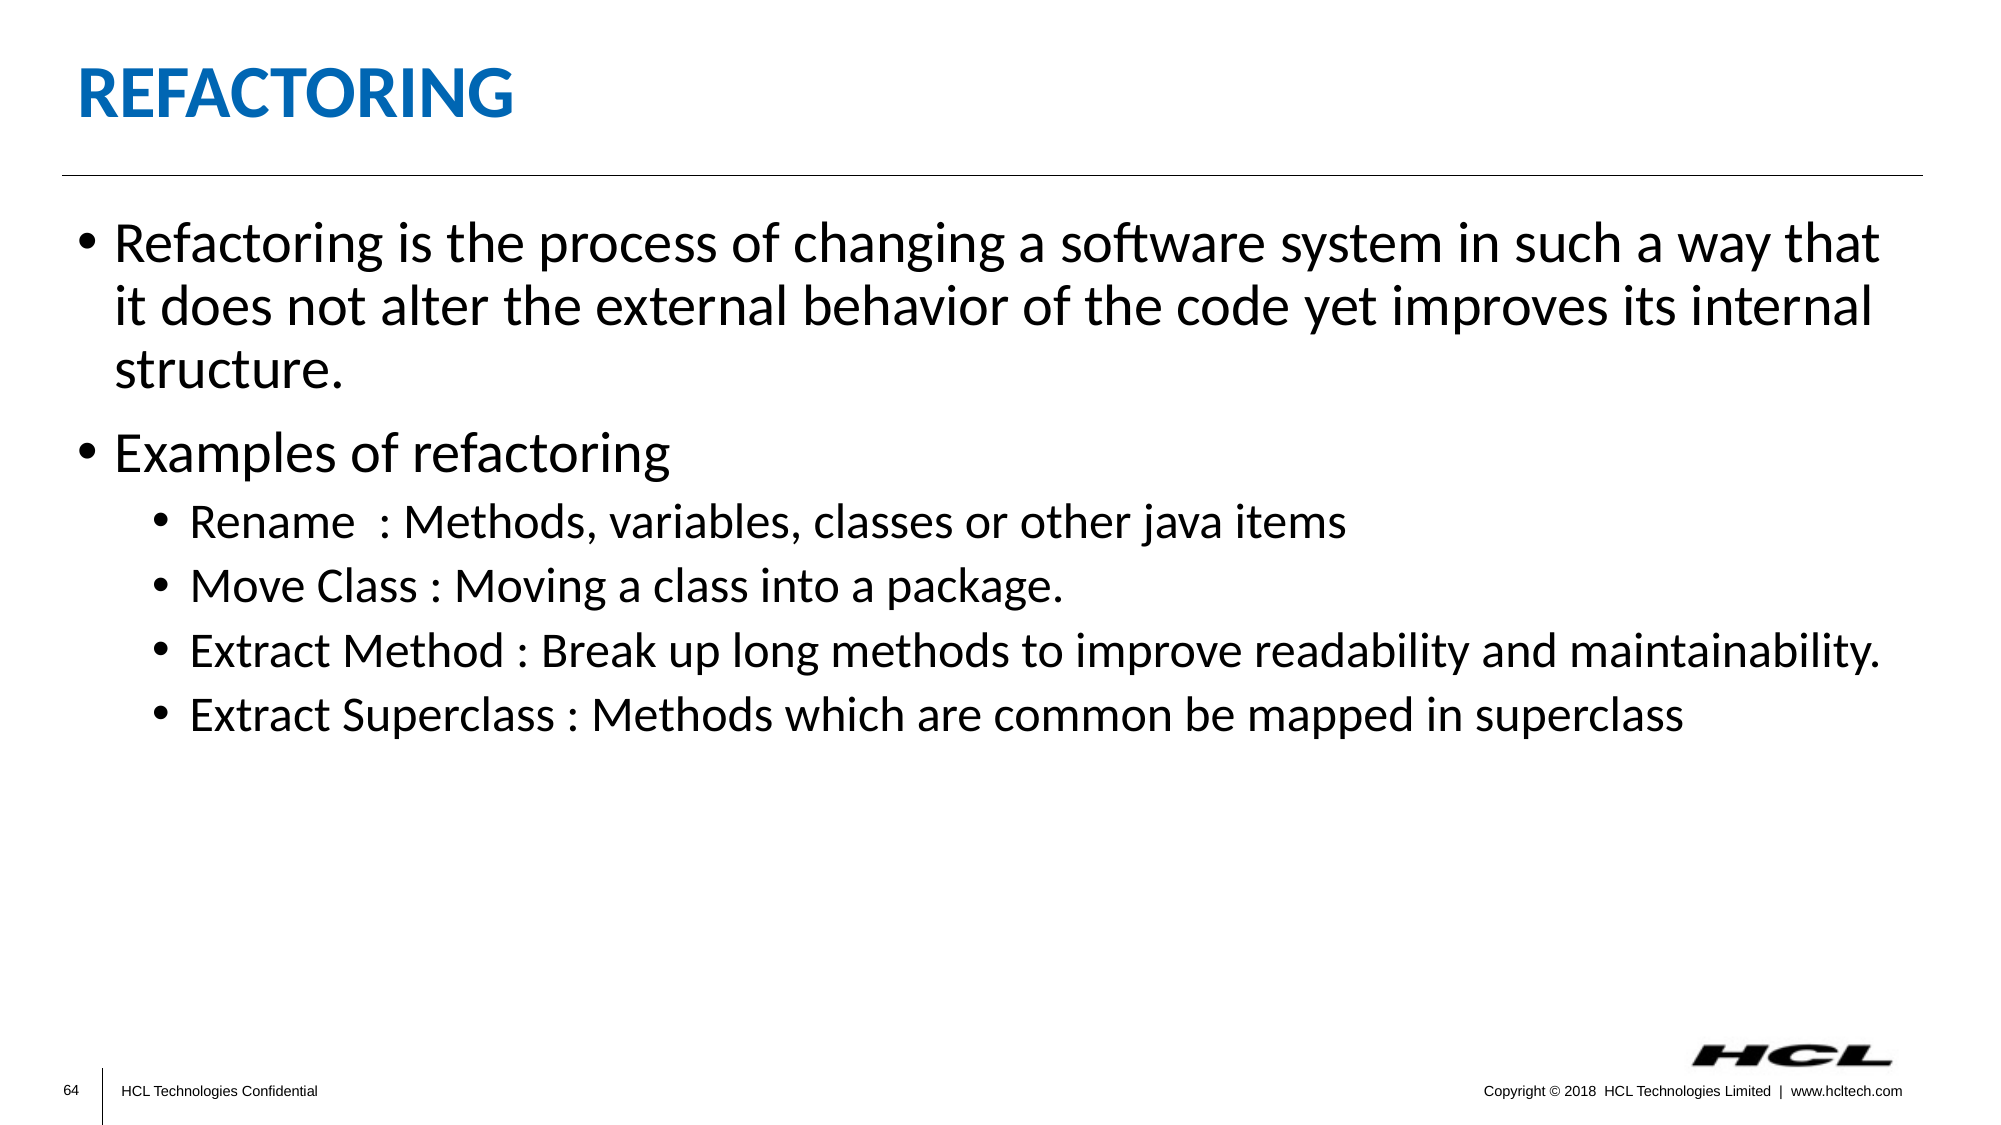

# Refactoring
Refactoring is the process of changing a software system in such a way that it does not alter the external behavior of the code yet improves its internal structure.
Examples of refactoring
Rename  : Methods, variables, classes or other java items
Move Class : Moving a class into a package.
Extract Method : Break up long methods to improve readability and maintainability.
Extract Superclass : Methods which are common be mapped in superclass